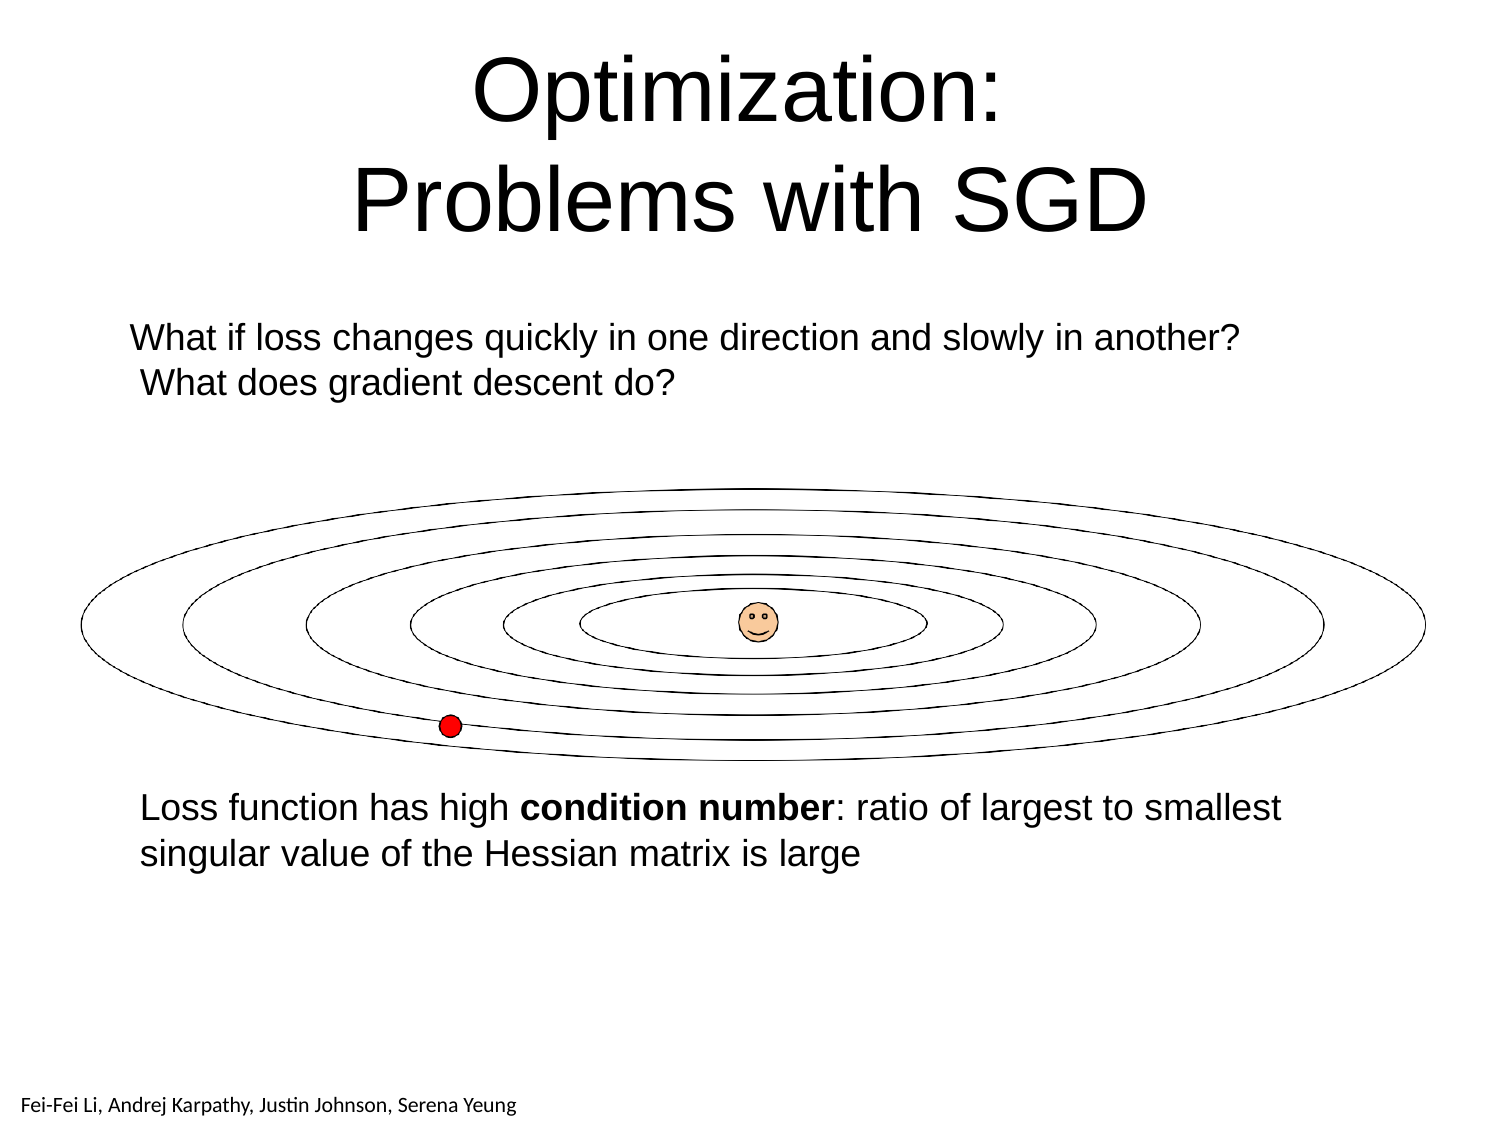

# Optimization: Problems with SGD
What if loss changes quickly in one direction and slowly in another?  What does gradient descent do?

Loss function has high condition number: ratio of largest to smallest
singular value of the Hessian matrix is large
Fei-Fei Li & Justin Johnson & Serena Yeung	Lecture 7 -	April 24, 2018
Fei-Fei Li, Andrej Karpathy, Justin Johnson, Serena Yeung